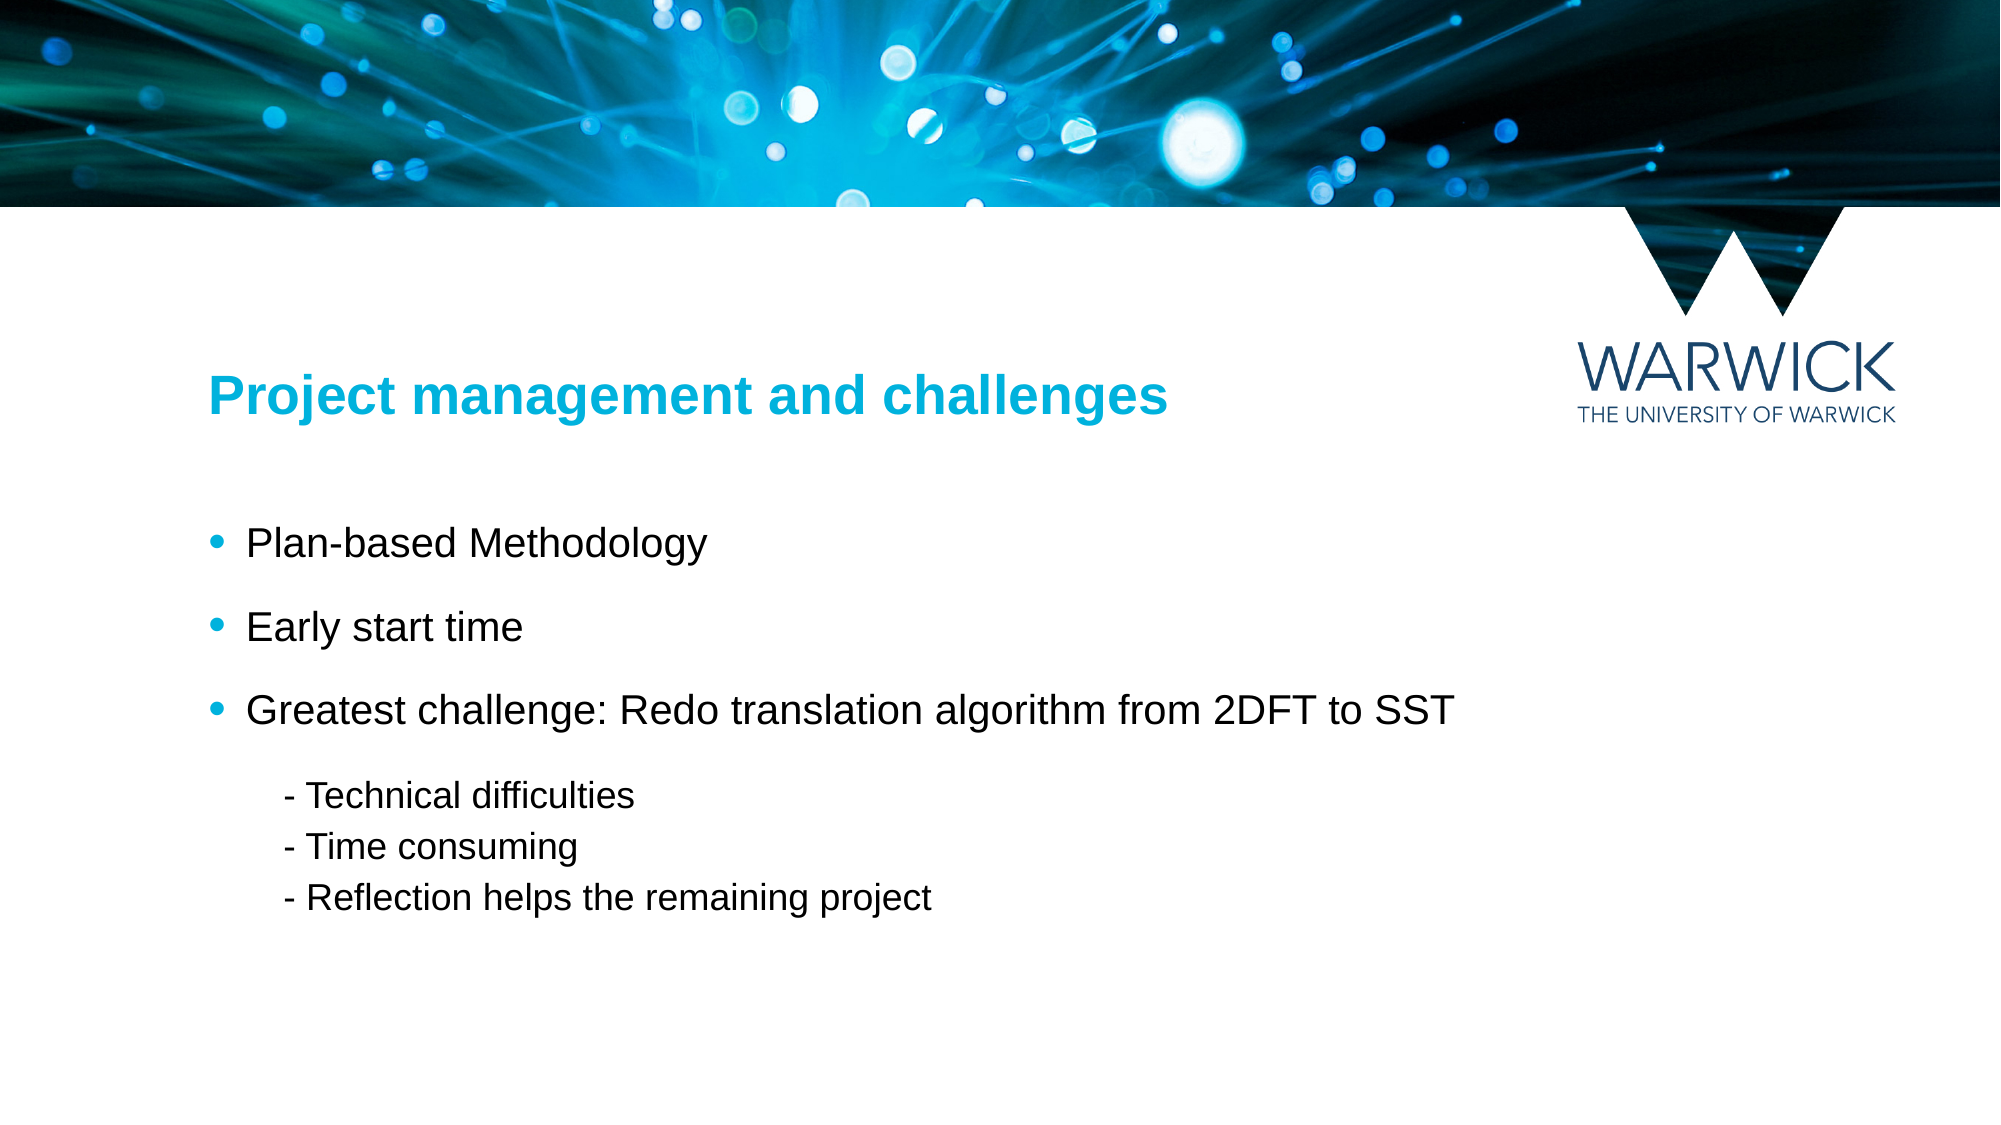

Project management and challenges
Plan-based Methodology
Early start time
Greatest challenge: Redo translation algorithm from 2DFT to SST
- Technical difficulties
- Time consuming
- Reflection helps the remaining project